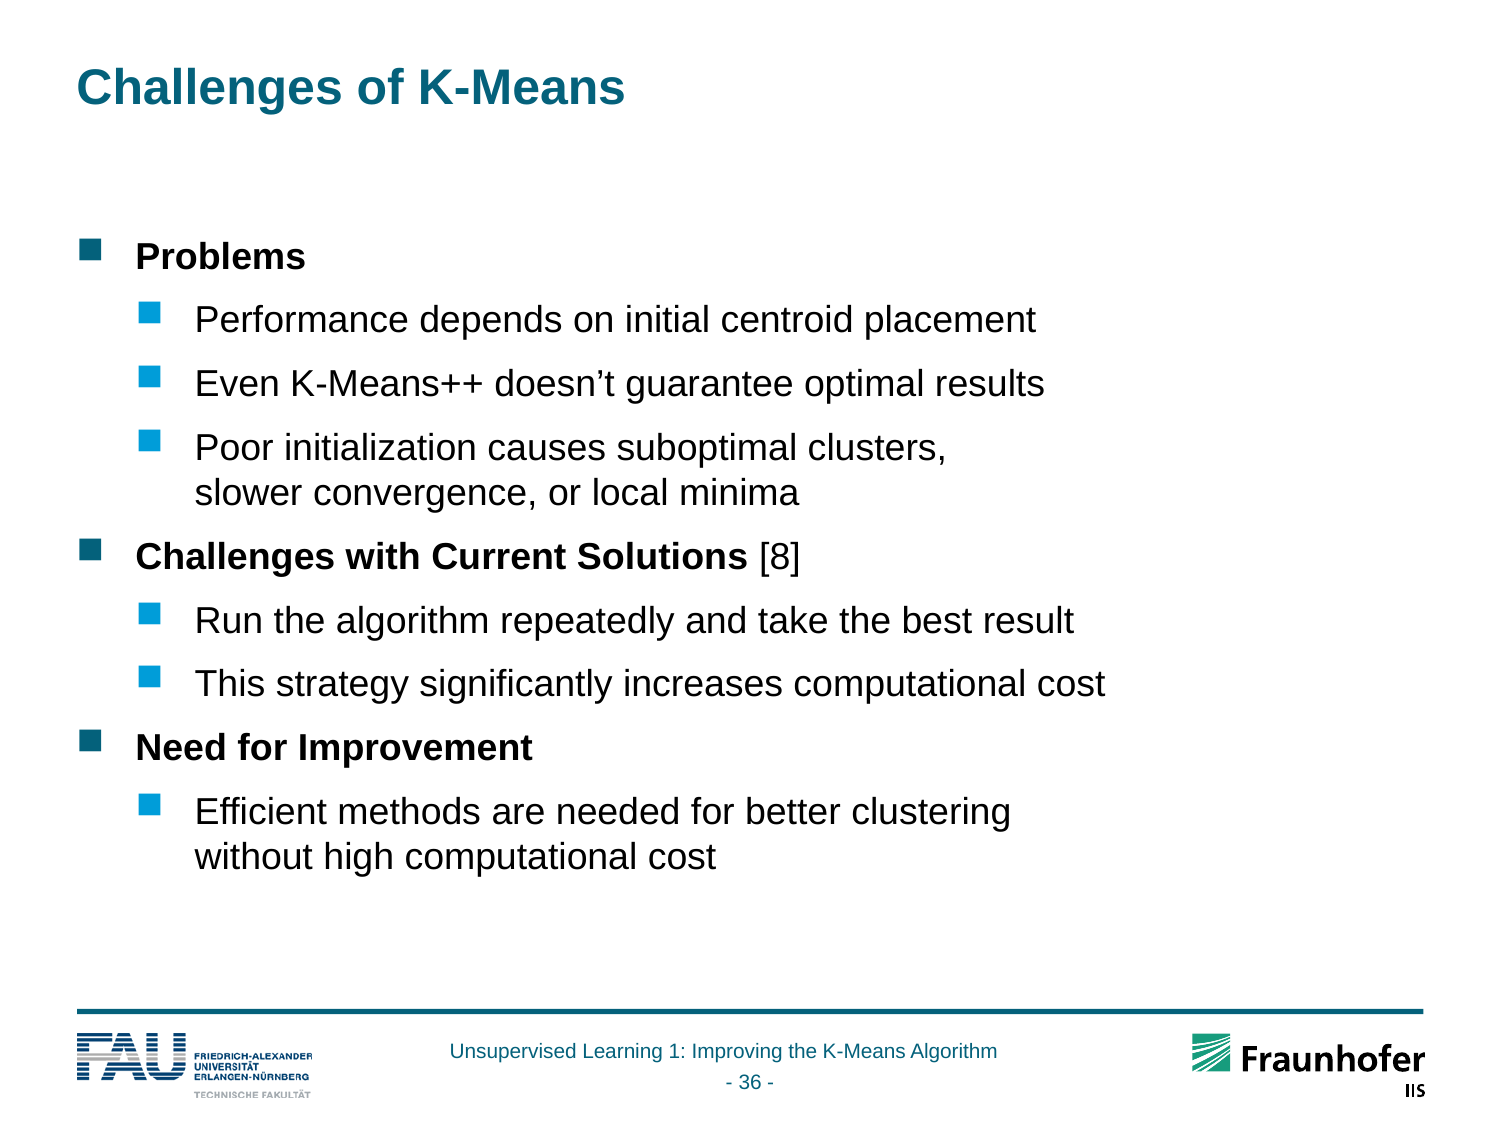

# Challenges of K-Means
Problems
Performance depends on initial centroid placement
Even K-Means++ doesn’t guarantee optimal results
Poor initialization causes suboptimal clusters,
slower convergence, or local minima
Challenges with Current Solutions [8]
Run the algorithm repeatedly and take the best result
This strategy significantly increases computational cost
Need for Improvement
Efficient methods are needed for better clustering
without high computational cost